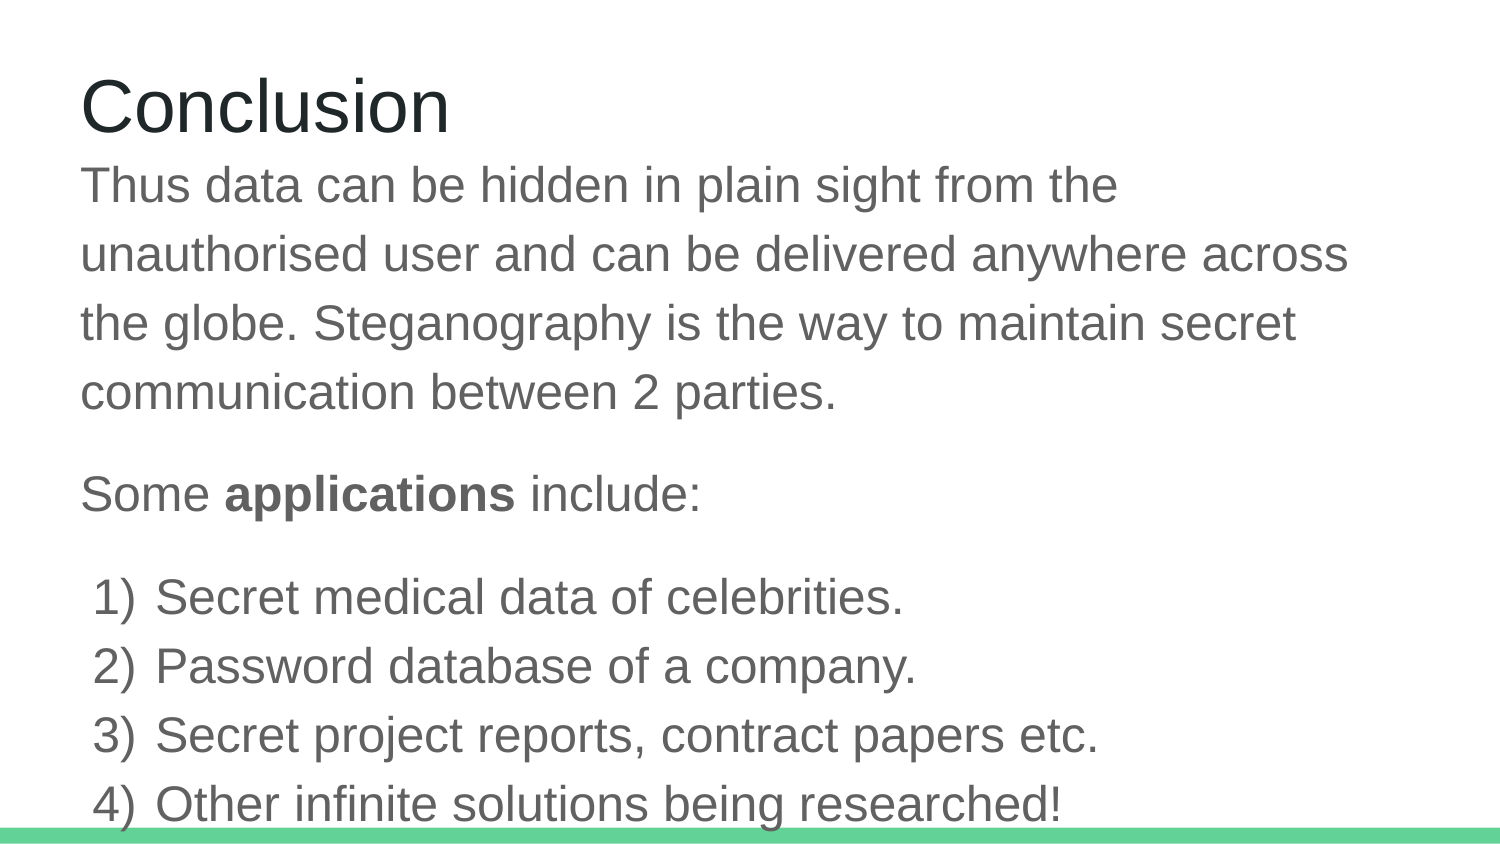

# Conclusion
Thus data can be hidden in plain sight from the unauthorised user and can be delivered anywhere across the globe. Steganography is the way to maintain secret communication between 2 parties.
Some applications include:
Secret medical data of celebrities.
Password database of a company.
Secret project reports, contract papers etc.
Other infinite solutions being researched!